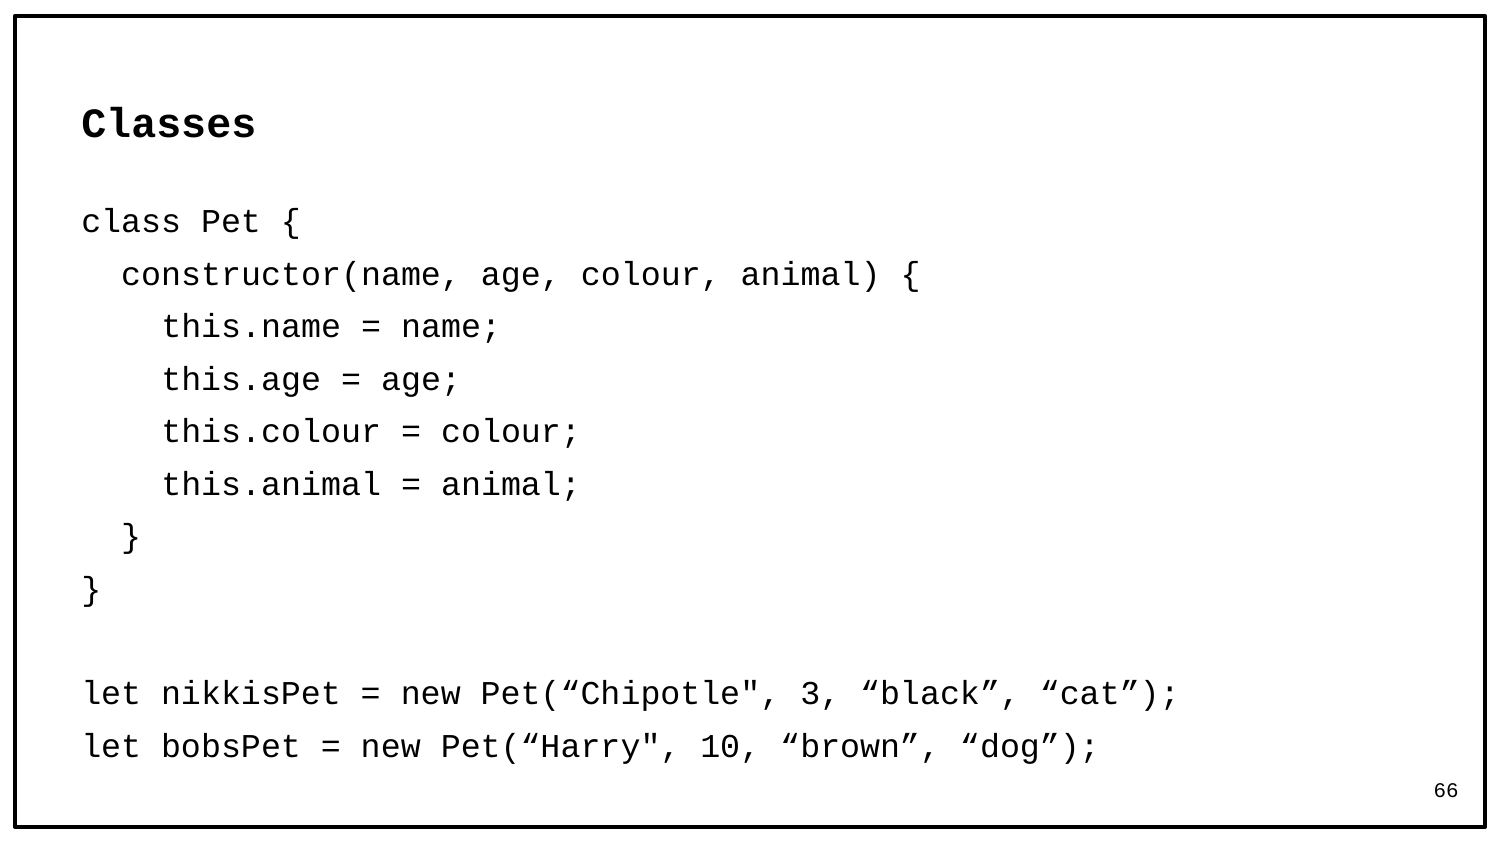

# Classes
class Pet {
  constructor(name, age, colour, animal) {
    this.name = name;
    this.age = age;
    this.colour = colour;
    this.animal = animal;
  }
}

let nikkisPet = new Pet(“Chipotle", 3, “black”, “cat”);
let bobsPet = new Pet(“Harry", 10, “brown”, “dog”);
66